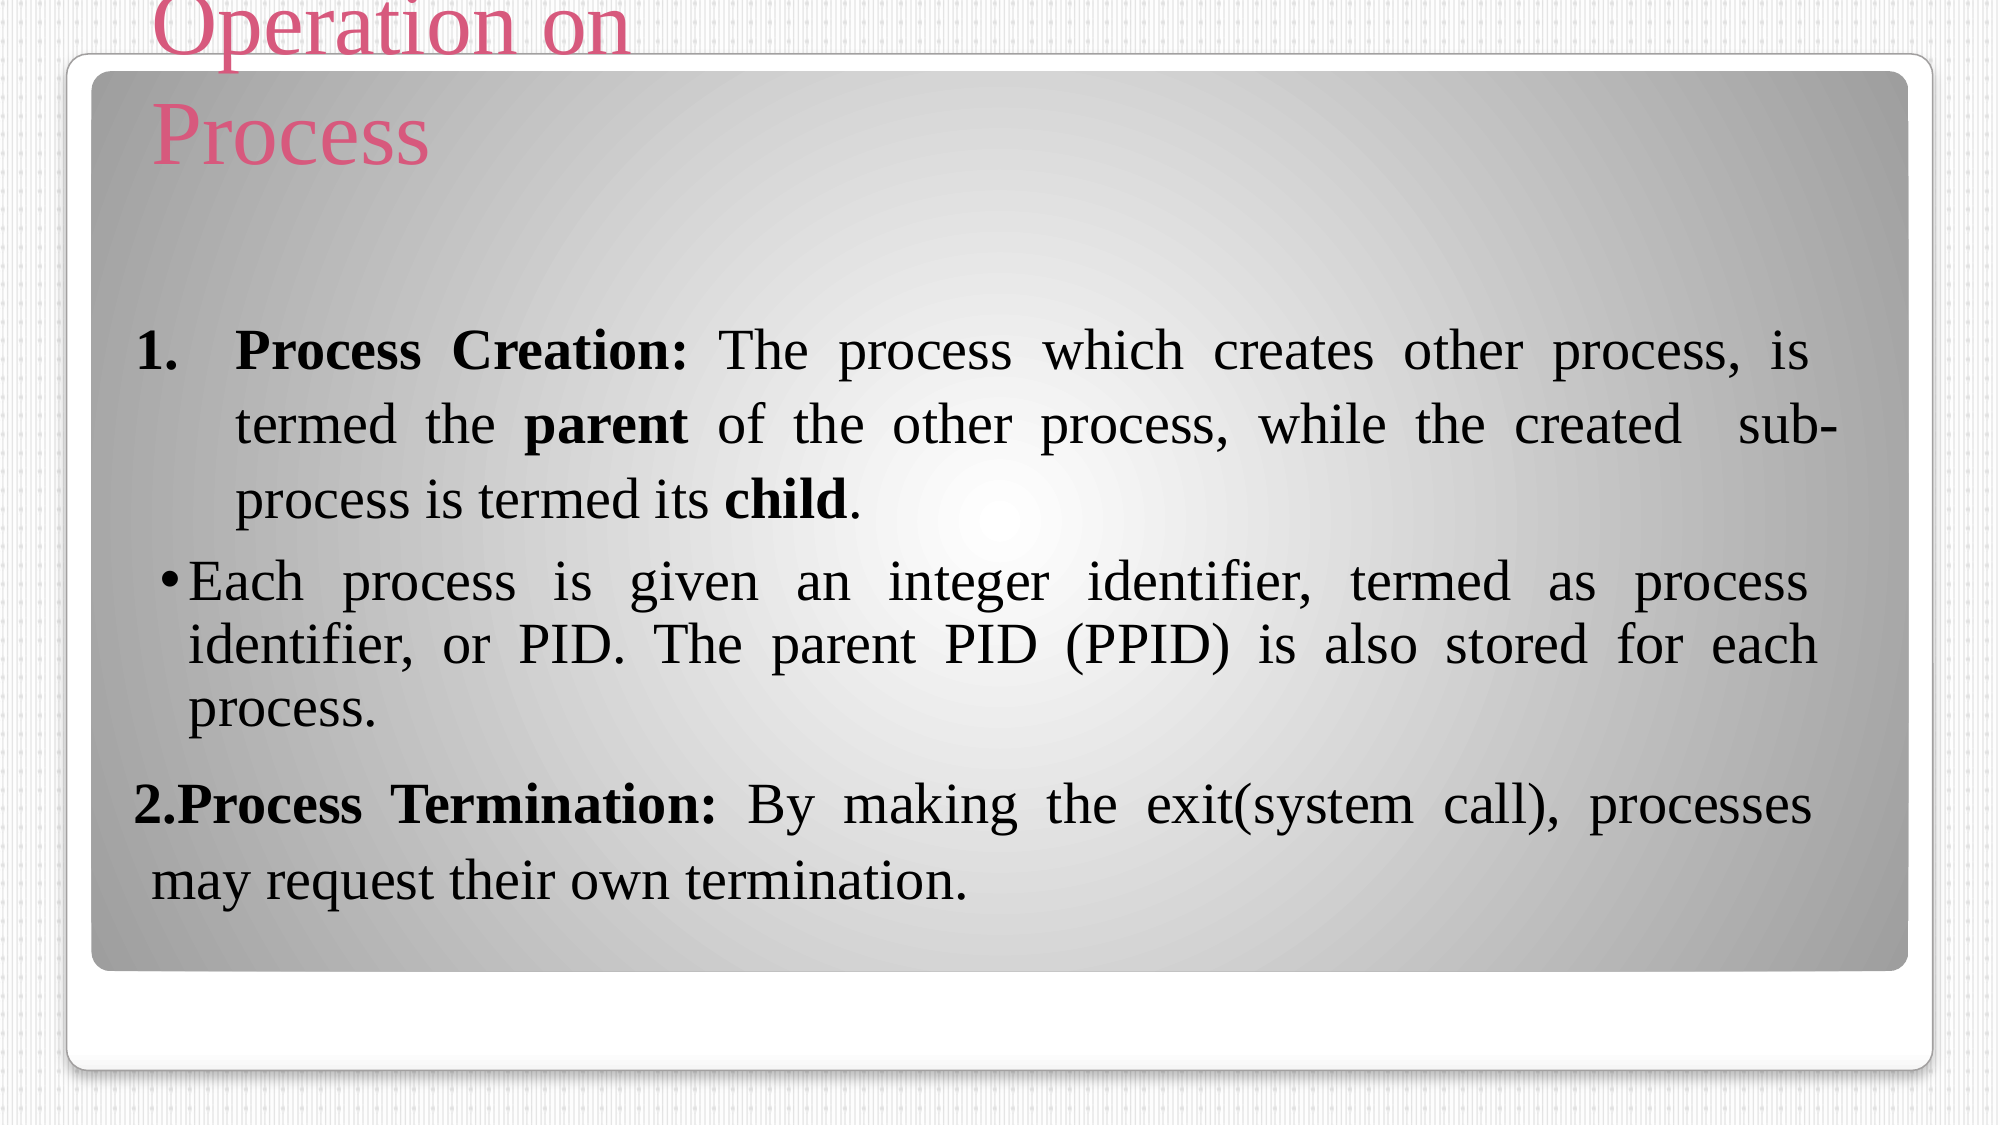

# Operation on	Process
Process Creation: The process which creates other process, is  termed the parent of the other process, while the created  sub-process is termed its child.
Each process is given an integer identifier, termed as process  identifier, or PID. The parent PID (PPID) is also stored for each  process.
Process Termination: By making the exit(system call), processes  may request their own termination.